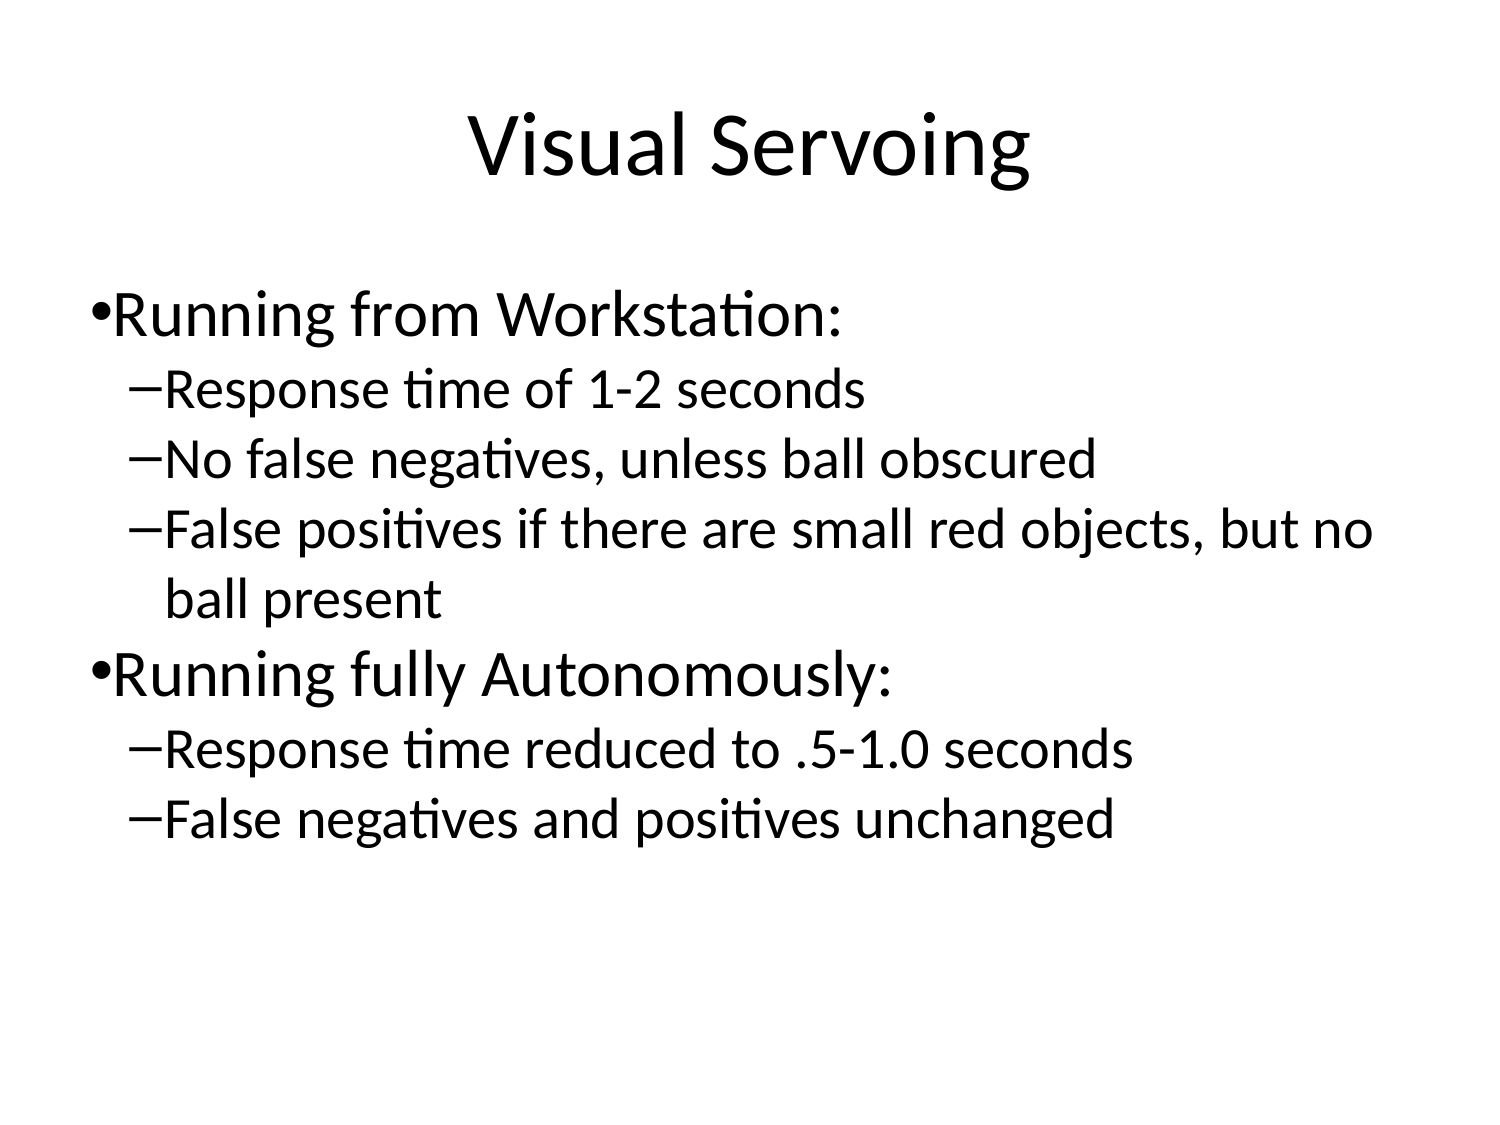

Visual Servoing
Running from Workstation:
Response time of 1-2 seconds
No false negatives, unless ball obscured
False positives if there are small red objects, but no ball present
Running fully Autonomously:
Response time reduced to .5-1.0 seconds
False negatives and positives unchanged